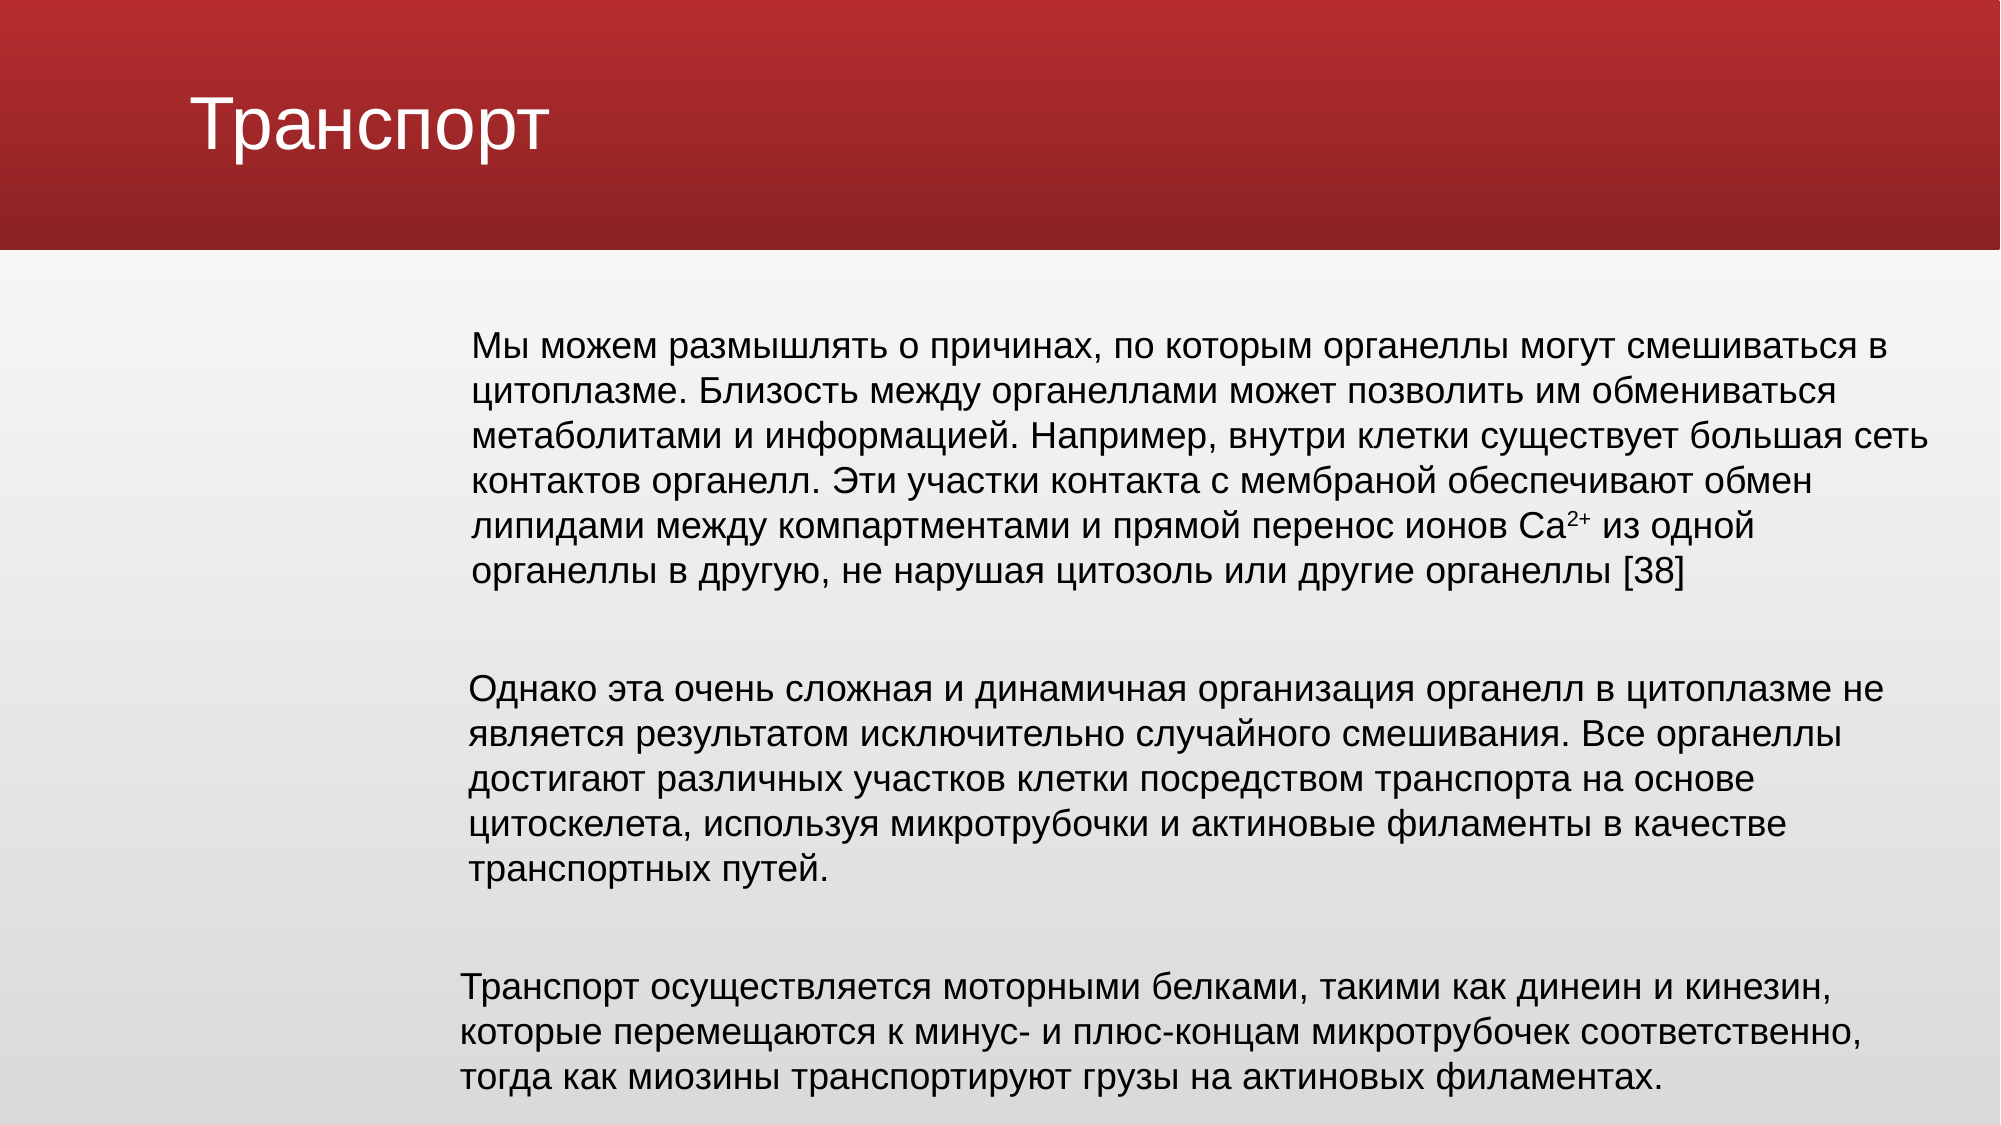

# Транспорт
Мы можем размышлять о причинах, по которым органеллы могут смешиваться в цитоплазме. Близость между органеллами может позволить им обмениваться метаболитами и информацией. Например, внутри клетки существует большая сеть контактов органелл. Эти участки контакта с мембраной обеспечивают обмен липидами между компартментами и прямой перенос ионов Ca2+ из одной органеллы в другую, не нарушая цитозоль или другие органеллы [38]
Однако эта очень сложная и динамичная организация органелл в цитоплазме не является результатом исключительно случайного смешивания. Все органеллы достигают различных участков клетки посредством транспорта на основе цитоскелета, используя микротрубочки и актиновые филаменты в качестве транспортных путей.
Транспорт осуществляется моторными белками, такими как динеин и кинезин, которые перемещаются к минус- и плюс-концам микротрубочек соответственно, тогда как миозины транспортируют грузы на актиновых филаментах.